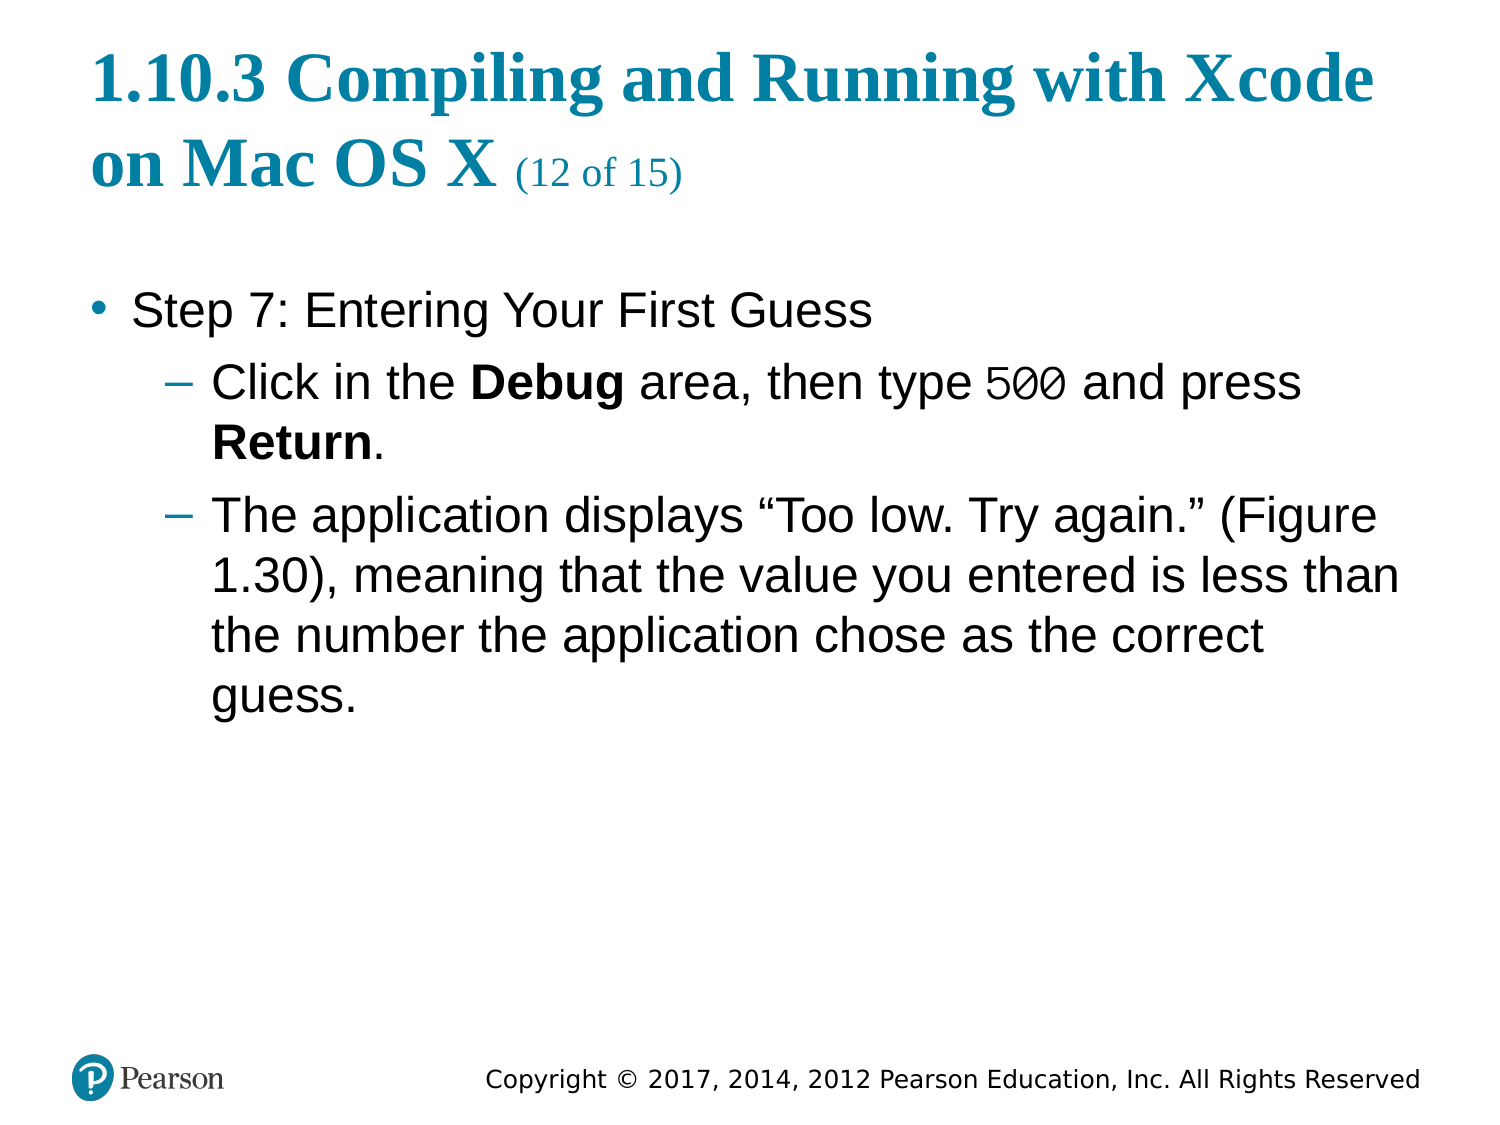

# 1.10.3 Compiling and Running with X code on Mac O S X (12 of 15)
Step 7: Entering Your First Guess
Click in the Debug area, then type 500 and press Return.
The application displays “Too low. Try again.” (Figure 1.30), meaning that the value you entered is less than the number the application chose as the correct guess.